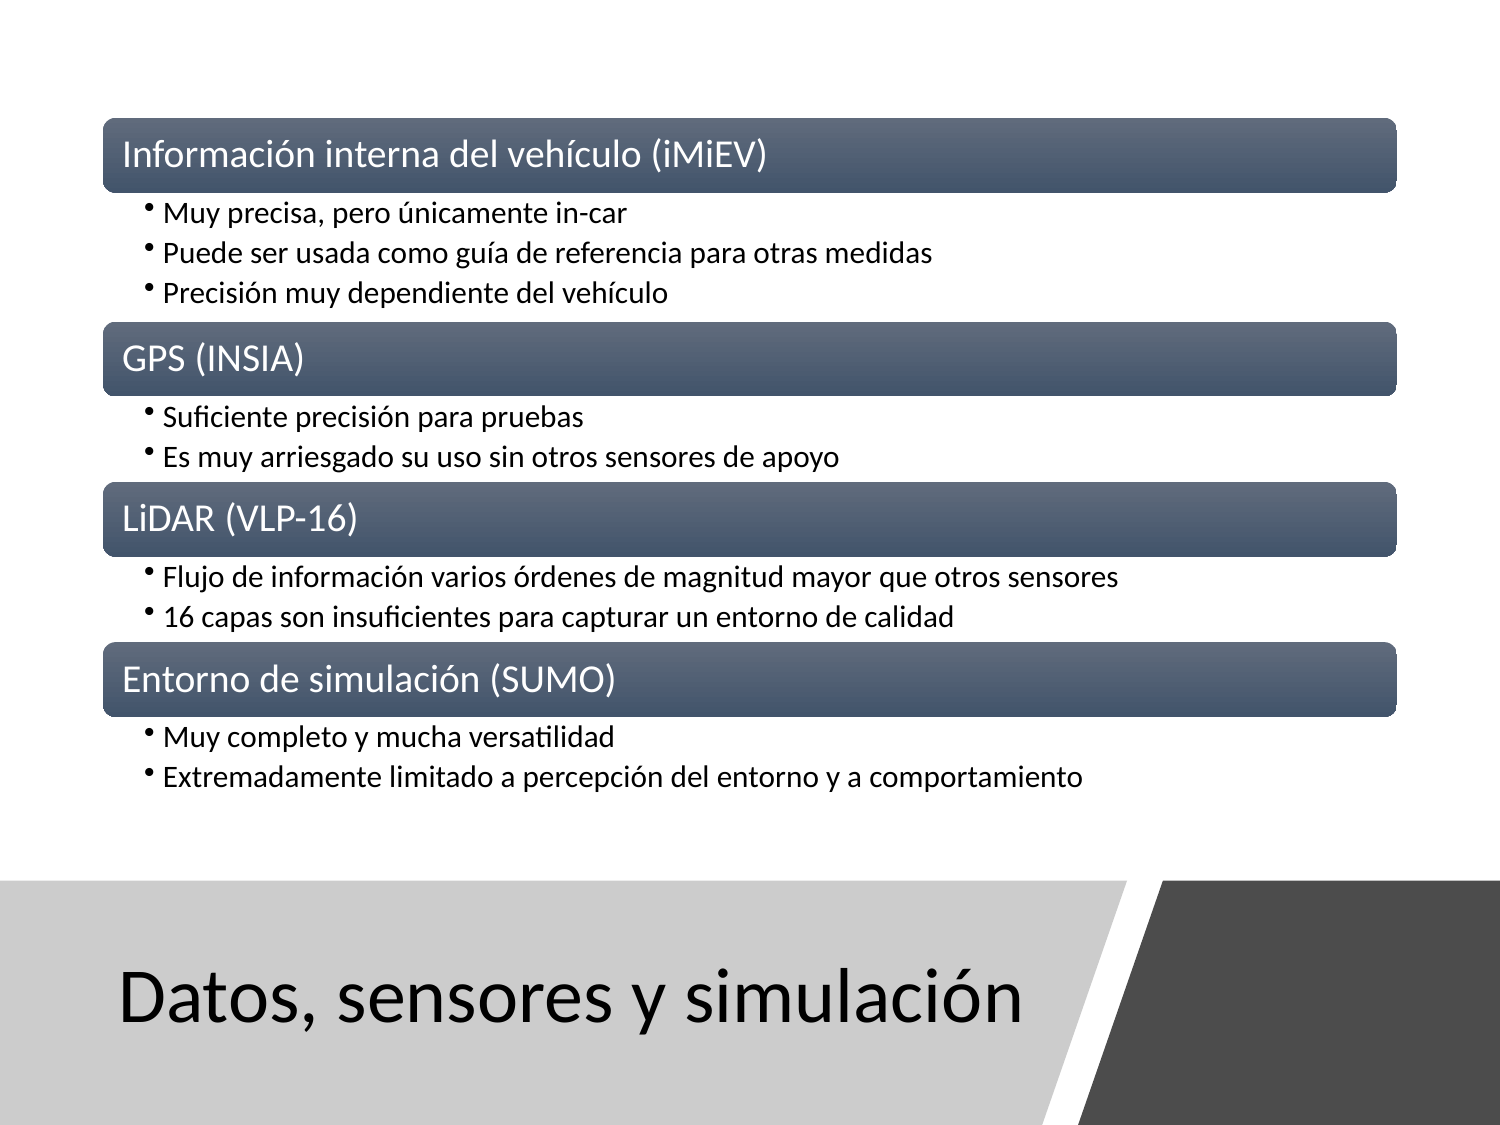

Información interna del vehículo (iMiEV)
Muy precisa, pero únicamente in-car
Puede ser usada como guía de referencia para otras medidas
Precisión muy dependiente del vehículo
GPS (INSIA)
Suficiente precisión para pruebas
Es muy arriesgado su uso sin otros sensores de apoyo
LiDAR (VLP-16)
Flujo de información varios órdenes de magnitud mayor que otros sensores
16 capas son insuficientes para capturar un entorno de calidad
Entorno de simulación (SUMO)
Muy completo y mucha versatilidad
Extremadamente limitado a percepción del entorno y a comportamiento

# Datos, sensores y simulación